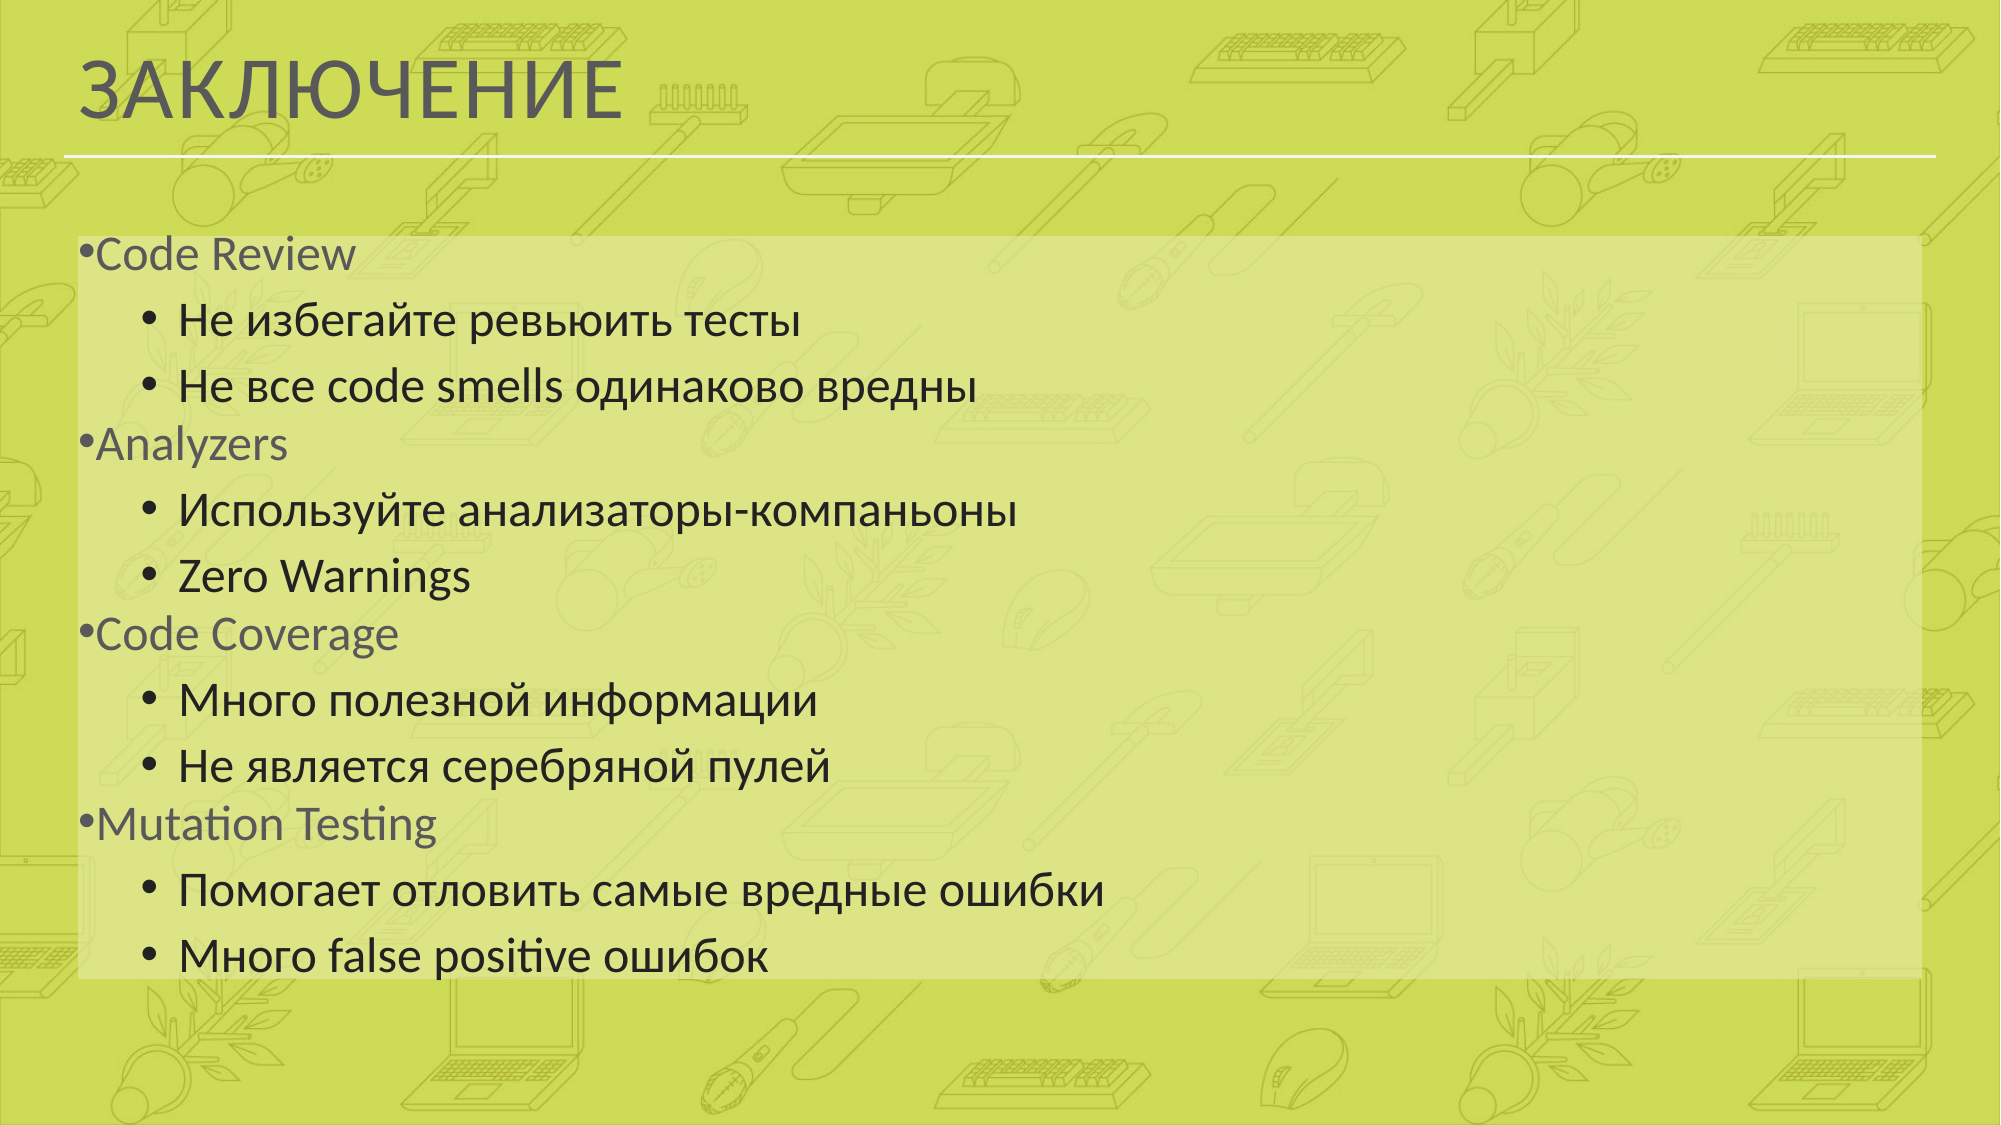

# Заключение
Code Review
Не избегайте ревьюить тесты
Не все code smells одинаково вредны
Analyzers
Используйте анализаторы-компаньоны
Zero Warnings
Code Coverage
Много полезной информации
Не является серебряной пулей
Mutation Testing
Помогает отловить самые вредные ошибки
Много false positive ошибок